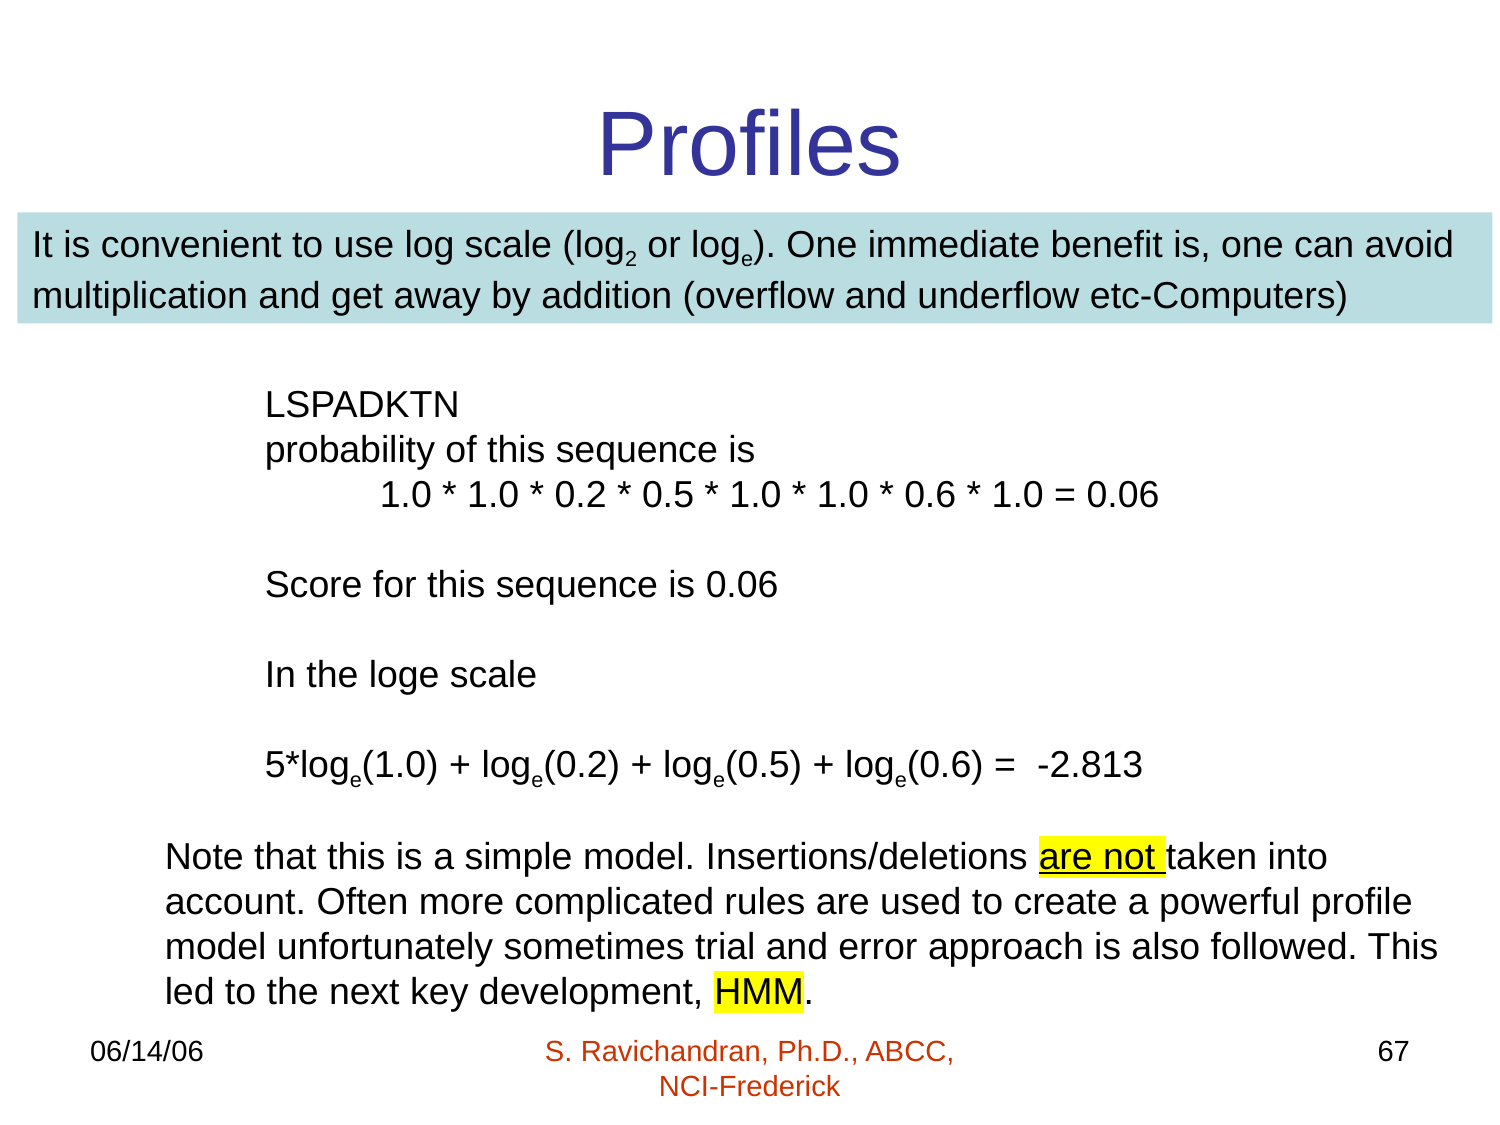

# Profiles
It is convenient to use log scale (log2 or loge). One immediate benefit is, one can avoid multiplication and get away by addition (overflow and underflow etc-Computers)
LSPADKTN
probability of this sequence is
           1.0 * 1.0 * 0.2 * 0.5 * 1.0 * 1.0 * 0.6 * 1.0 = 0.06

Score for this sequence is 0.06

In the loge scale

5*loge(1.0) + loge(0.2) + loge(0.5) + loge(0.6) =  -2.813
Note that this is a simple model. Insertions/deletions are not taken into account. Often more complicated rules are used to create a powerful profile model unfortunately sometimes trial and error approach is also followed. This led to the next key development, HMM.
06/14/06
S. Ravichandran, Ph.D., ABCC, NCI-Frederick
67